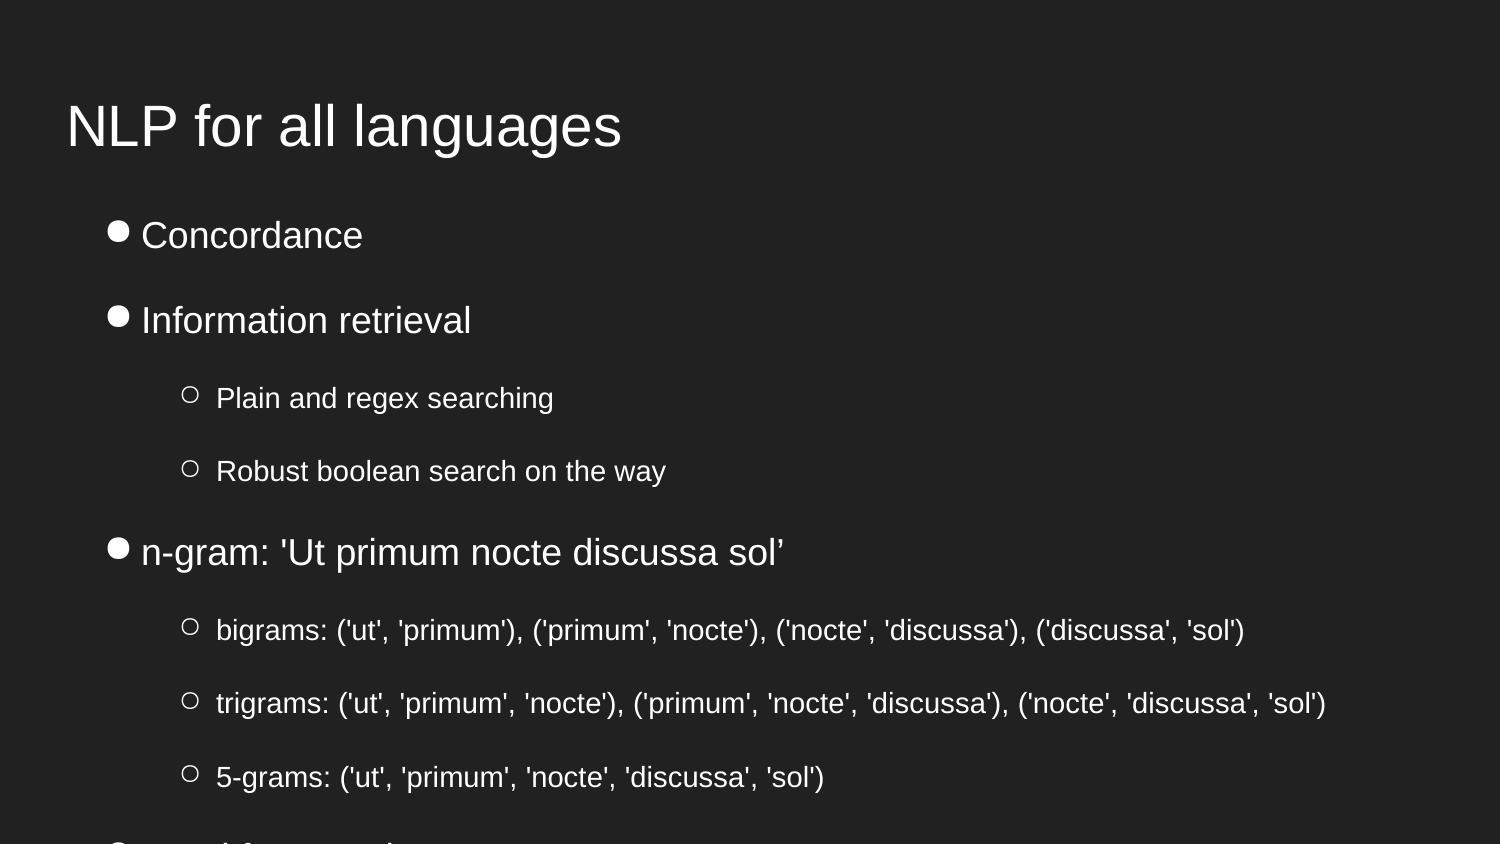

# NLP for all languages
Concordance
Information retrieval
Plain and regex searching
Robust boolean search on the way
n-gram: 'Ut primum nocte discussa sol’
bigrams: ('ut', 'primum'), ('primum', 'nocte'), ('nocte', 'discussa'), ('discussa', 'sol')
trigrams: ('ut', 'primum', 'nocte'), ('primum', 'nocte', 'discussa'), ('nocte', 'discussa', 'sol')
5-grams: ('ut', 'primum', 'nocte', 'discussa', 'sol')
Word frequencies
simple count for a word
complete reports for a text
Word tokenization (via NLTK)